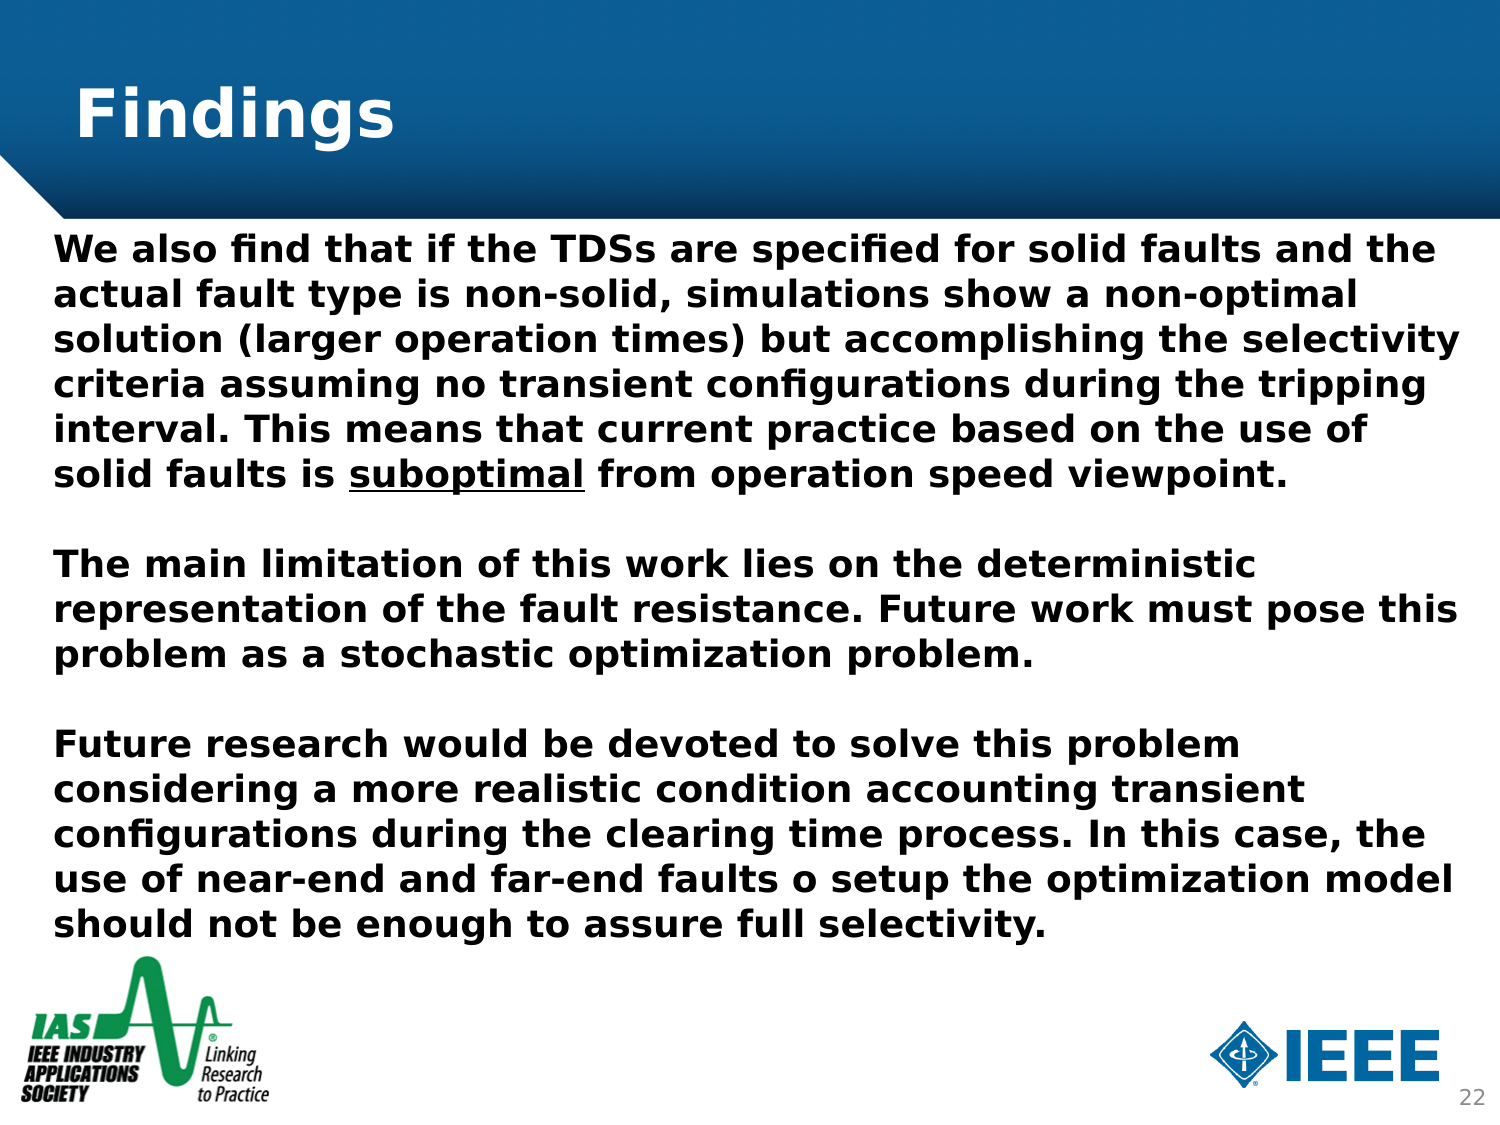

# Findings

We also find that if the TDSs are specified for solid faults and the actual fault type is non-solid, simulations show a non-optimal solution (larger operation times) but accomplishing the selectivity criteria assuming no transient configurations during the tripping interval. This means that current practice based on the use of solid faults is suboptimal from operation speed viewpoint.

The main limitation of this work lies on the deterministic representation of the fault resistance. Future work must pose this problem as a stochastic optimization problem.

Future research would be devoted to solve this problem considering a more realistic condition accounting transient configurations during the clearing time process. In this case, the use of near-end and far-end faults o setup the optimization model  should not be enough to assure full selectivity.
22